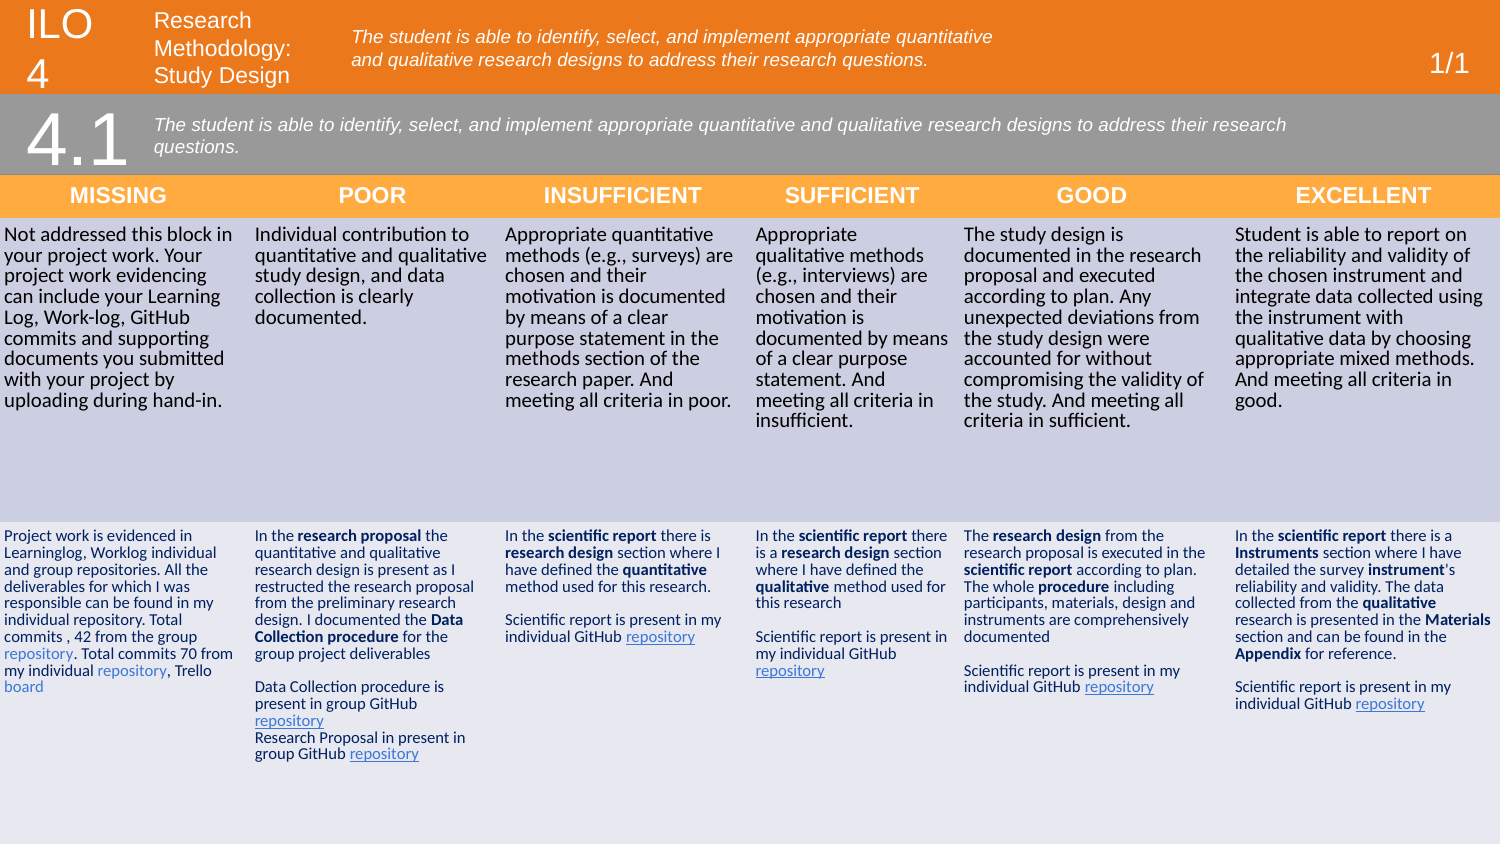

# ILO 4
Research Methodology​: Study Design
The student is able to identify, select, and implement appropriate quantitative and qualitative research designs to address their research questions.​
1/1
4.1
The student is able to identify, select, and implement appropriate quantitative and qualitative research designs to address their research questions.​
| MISSING | POOR | INSUFFICIENT | SUFFICIENT | GOOD | EXCELLENT |
| --- | --- | --- | --- | --- | --- |
| Not addressed this block in your project work. Your project work evidencing can include your Learning Log, Work-log, GitHub commits and supporting documents you submitted with your project by uploading during hand-in. | Individual contribution to quantitative and qualitative study design, and data collection is clearly documented. | Appropriate quantitative methods (e.g., surveys) are chosen and their motivation is documented by means of a clear purpose statement in the methods section of the research paper. And meeting all criteria in poor. | Appropriate qualitative methods (e.g., interviews) are chosen and their motivation is documented by means of a clear purpose statement. And meeting all criteria in insufficient. | The study design is documented in the research proposal and executed according to plan. Any unexpected deviations from the study design were accounted for without compromising the validity of the study. And meeting all criteria in sufficient. | Student is able to report on the reliability and validity of the chosen instrument and integrate data collected using the instrument with qualitative data by choosing appropriate mixed methods. And meeting all criteria in good. |
| Project work is evidenced in Learninglog, Worklog individual and group repositories. All the deliverables for which I was responsible can be found in my individual repository. Total commits , 42 from the group repository. Total commits 70 from my individual repository, Trello board | In the research proposal the quantitative and qualitative research design is present as I restructed the research proposal from the preliminary research design. I documented the Data Collection procedure for the group project deliverables Data Collection procedure is present in group GitHub repository Research Proposal in present in group GitHub repository | In the scientific report there is research design section where I have defined the quantitative method used for this research. Scientific report is present in my individual GitHub repository | In the scientific report there is a research design section where I have defined the qualitative method used for this research Scientific report is present in my individual GitHub repository | The research design from the research proposal is executed in the scientific report according to plan. The whole procedure including participants, materials, design and instruments are comprehensively documented Scientific report is present in my individual GitHub repository | In the scientific report there is a Instruments section where I have detailed the survey instrument's reliability and validity. The data collected from the qualitative research is presented in the Materials section and can be found in the Appendix for reference. Scientific report is present in my individual GitHub repository |
Show your best examples, do not go overboard, add in short description, you are free to alter this layout (or add slides per evidence) to suit your needs. Just be sure that it is clear.